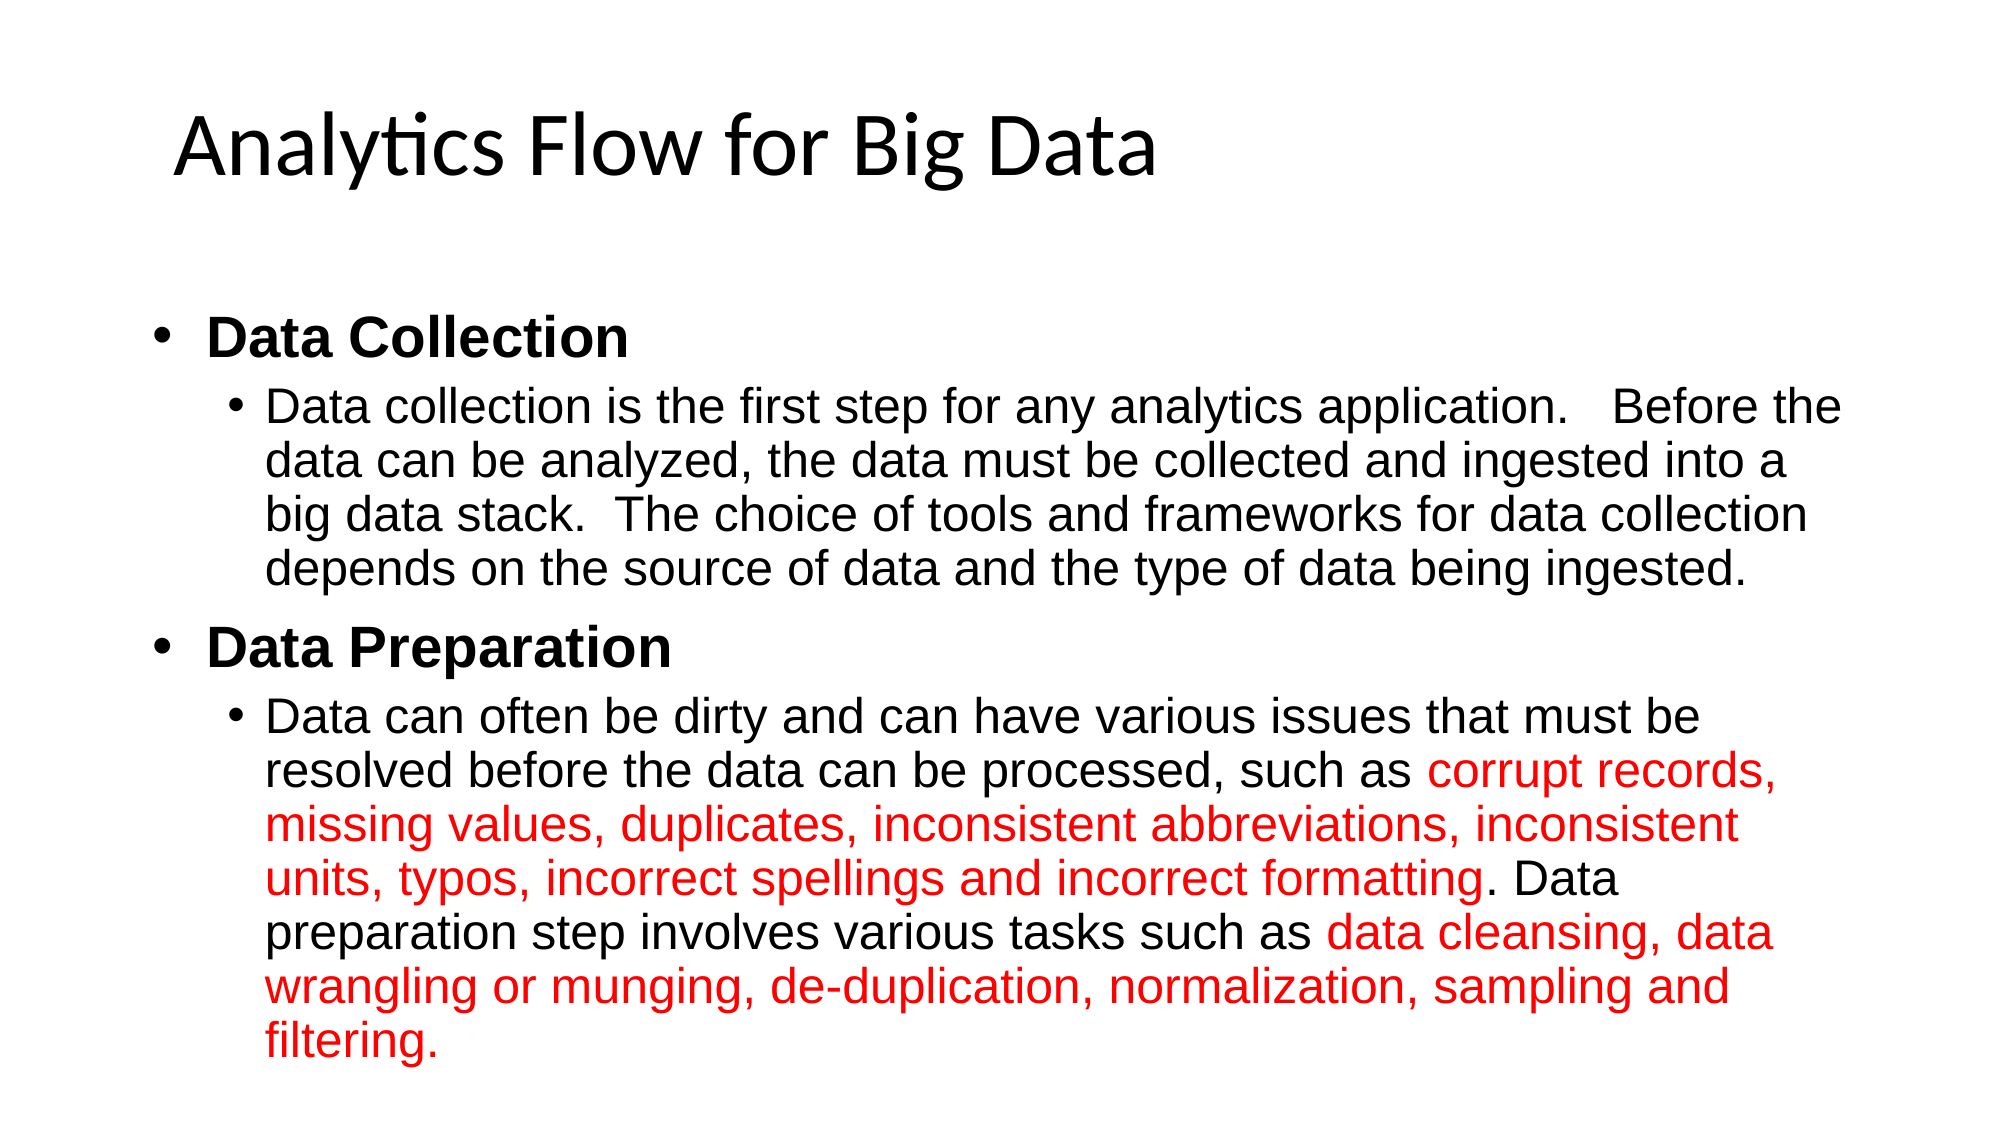

# Analytics Flow for Big Data
 Data Collection
Data collection is the ﬁrst step for any analytics application.   Before the data can be analyzed, the data must be collected and ingested into a big data stack.  The choice of tools and frameworks for data collection depends on the source of data and the type of data being ingested.
 Data Preparation
Data can often be dirty and can have various issues that must be resolved before the data can be processed, such as corrupt records, missing values, duplicates, inconsistent abbreviations, inconsistent units, typos, incorrect spellings and incorrect formatting. Data preparation step involves various tasks such as data cleansing, data wrangling or munging, de-duplication, normalization, sampling and ﬁltering.